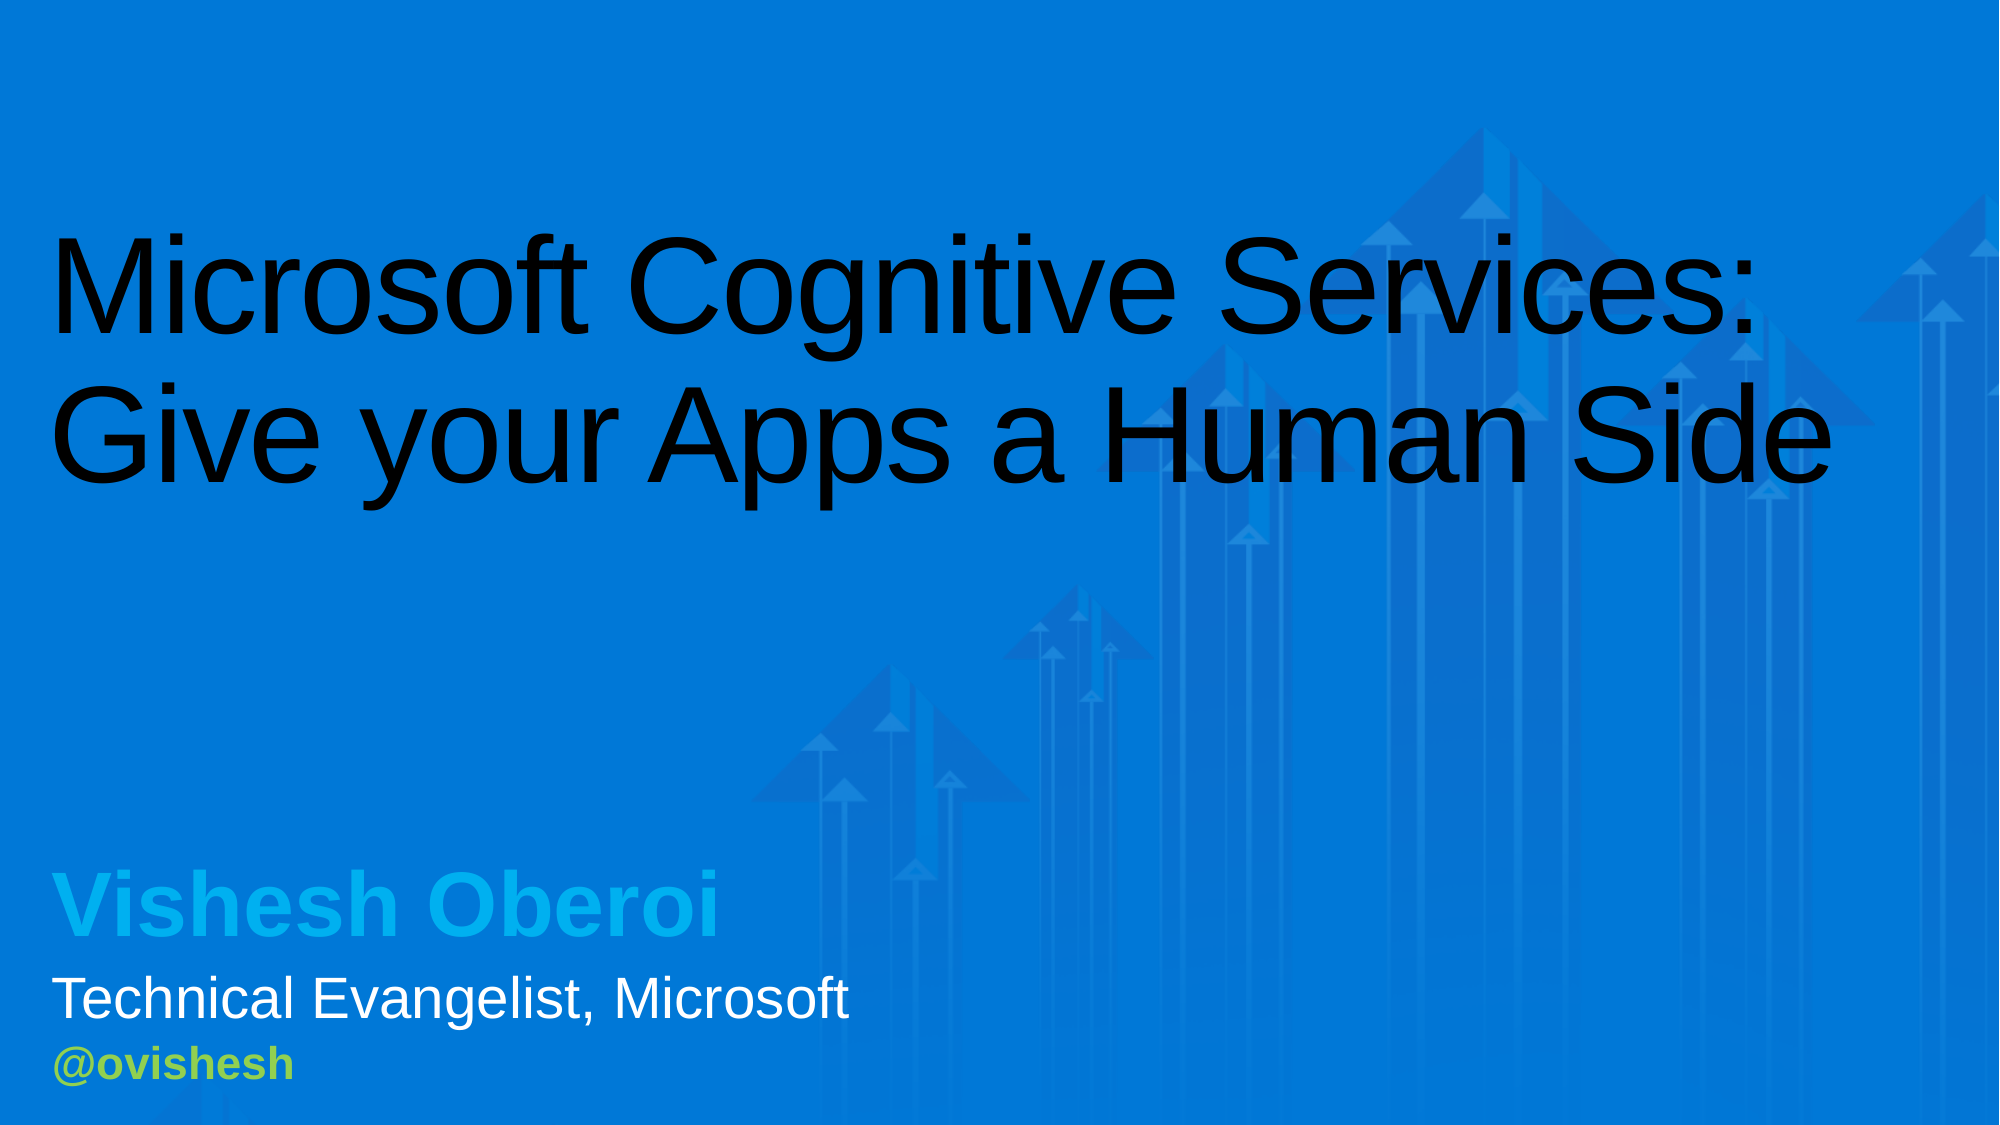

# Microsoft Cognitive Services: Give your Apps a Human Side
Vishesh Oberoi
Technical Evangelist, Microsoft
@ovishesh